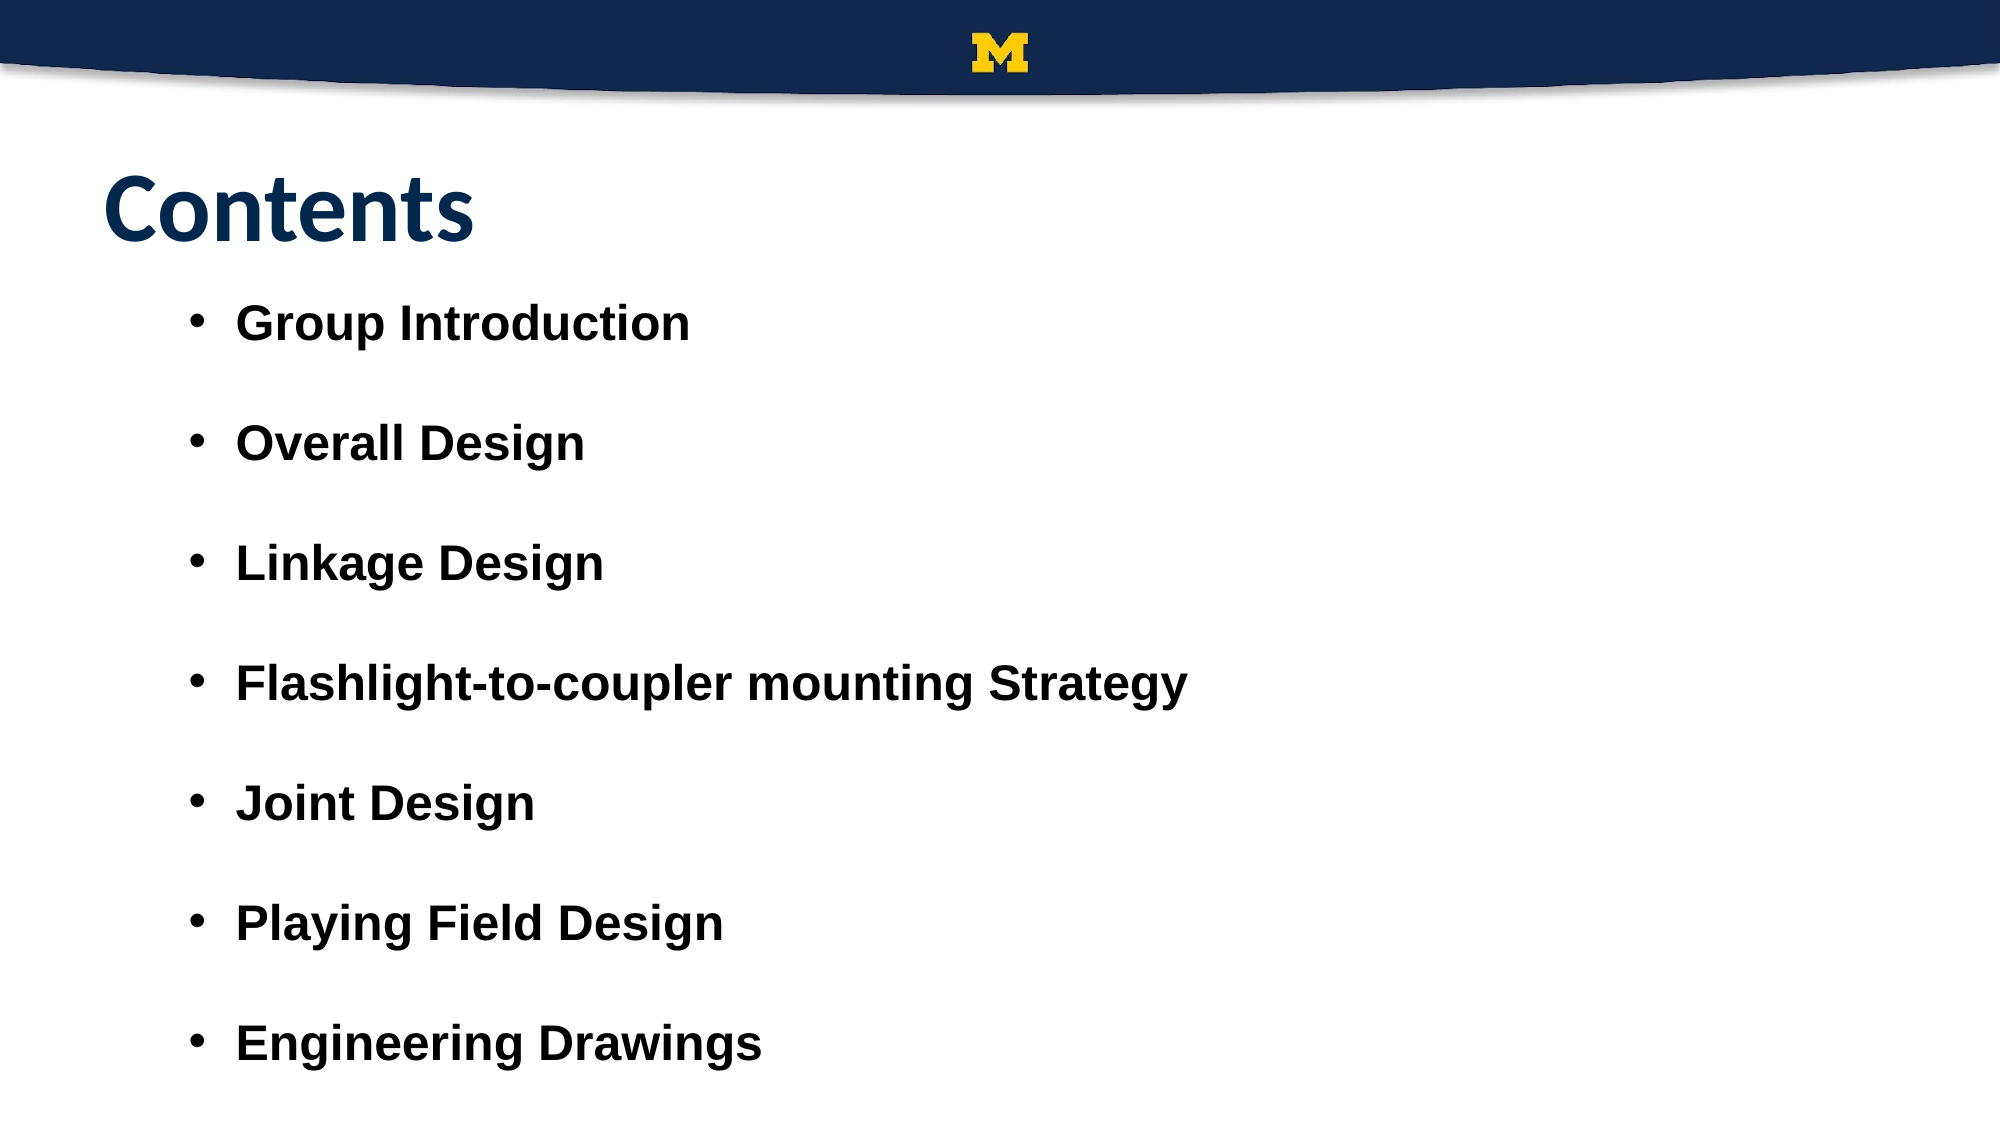

# Contents
Group Introduction

Overall Design

Linkage Design

Flashlight-to-coupler mounting Strategy

Joint Design

Playing Field Design

Engineering Drawings